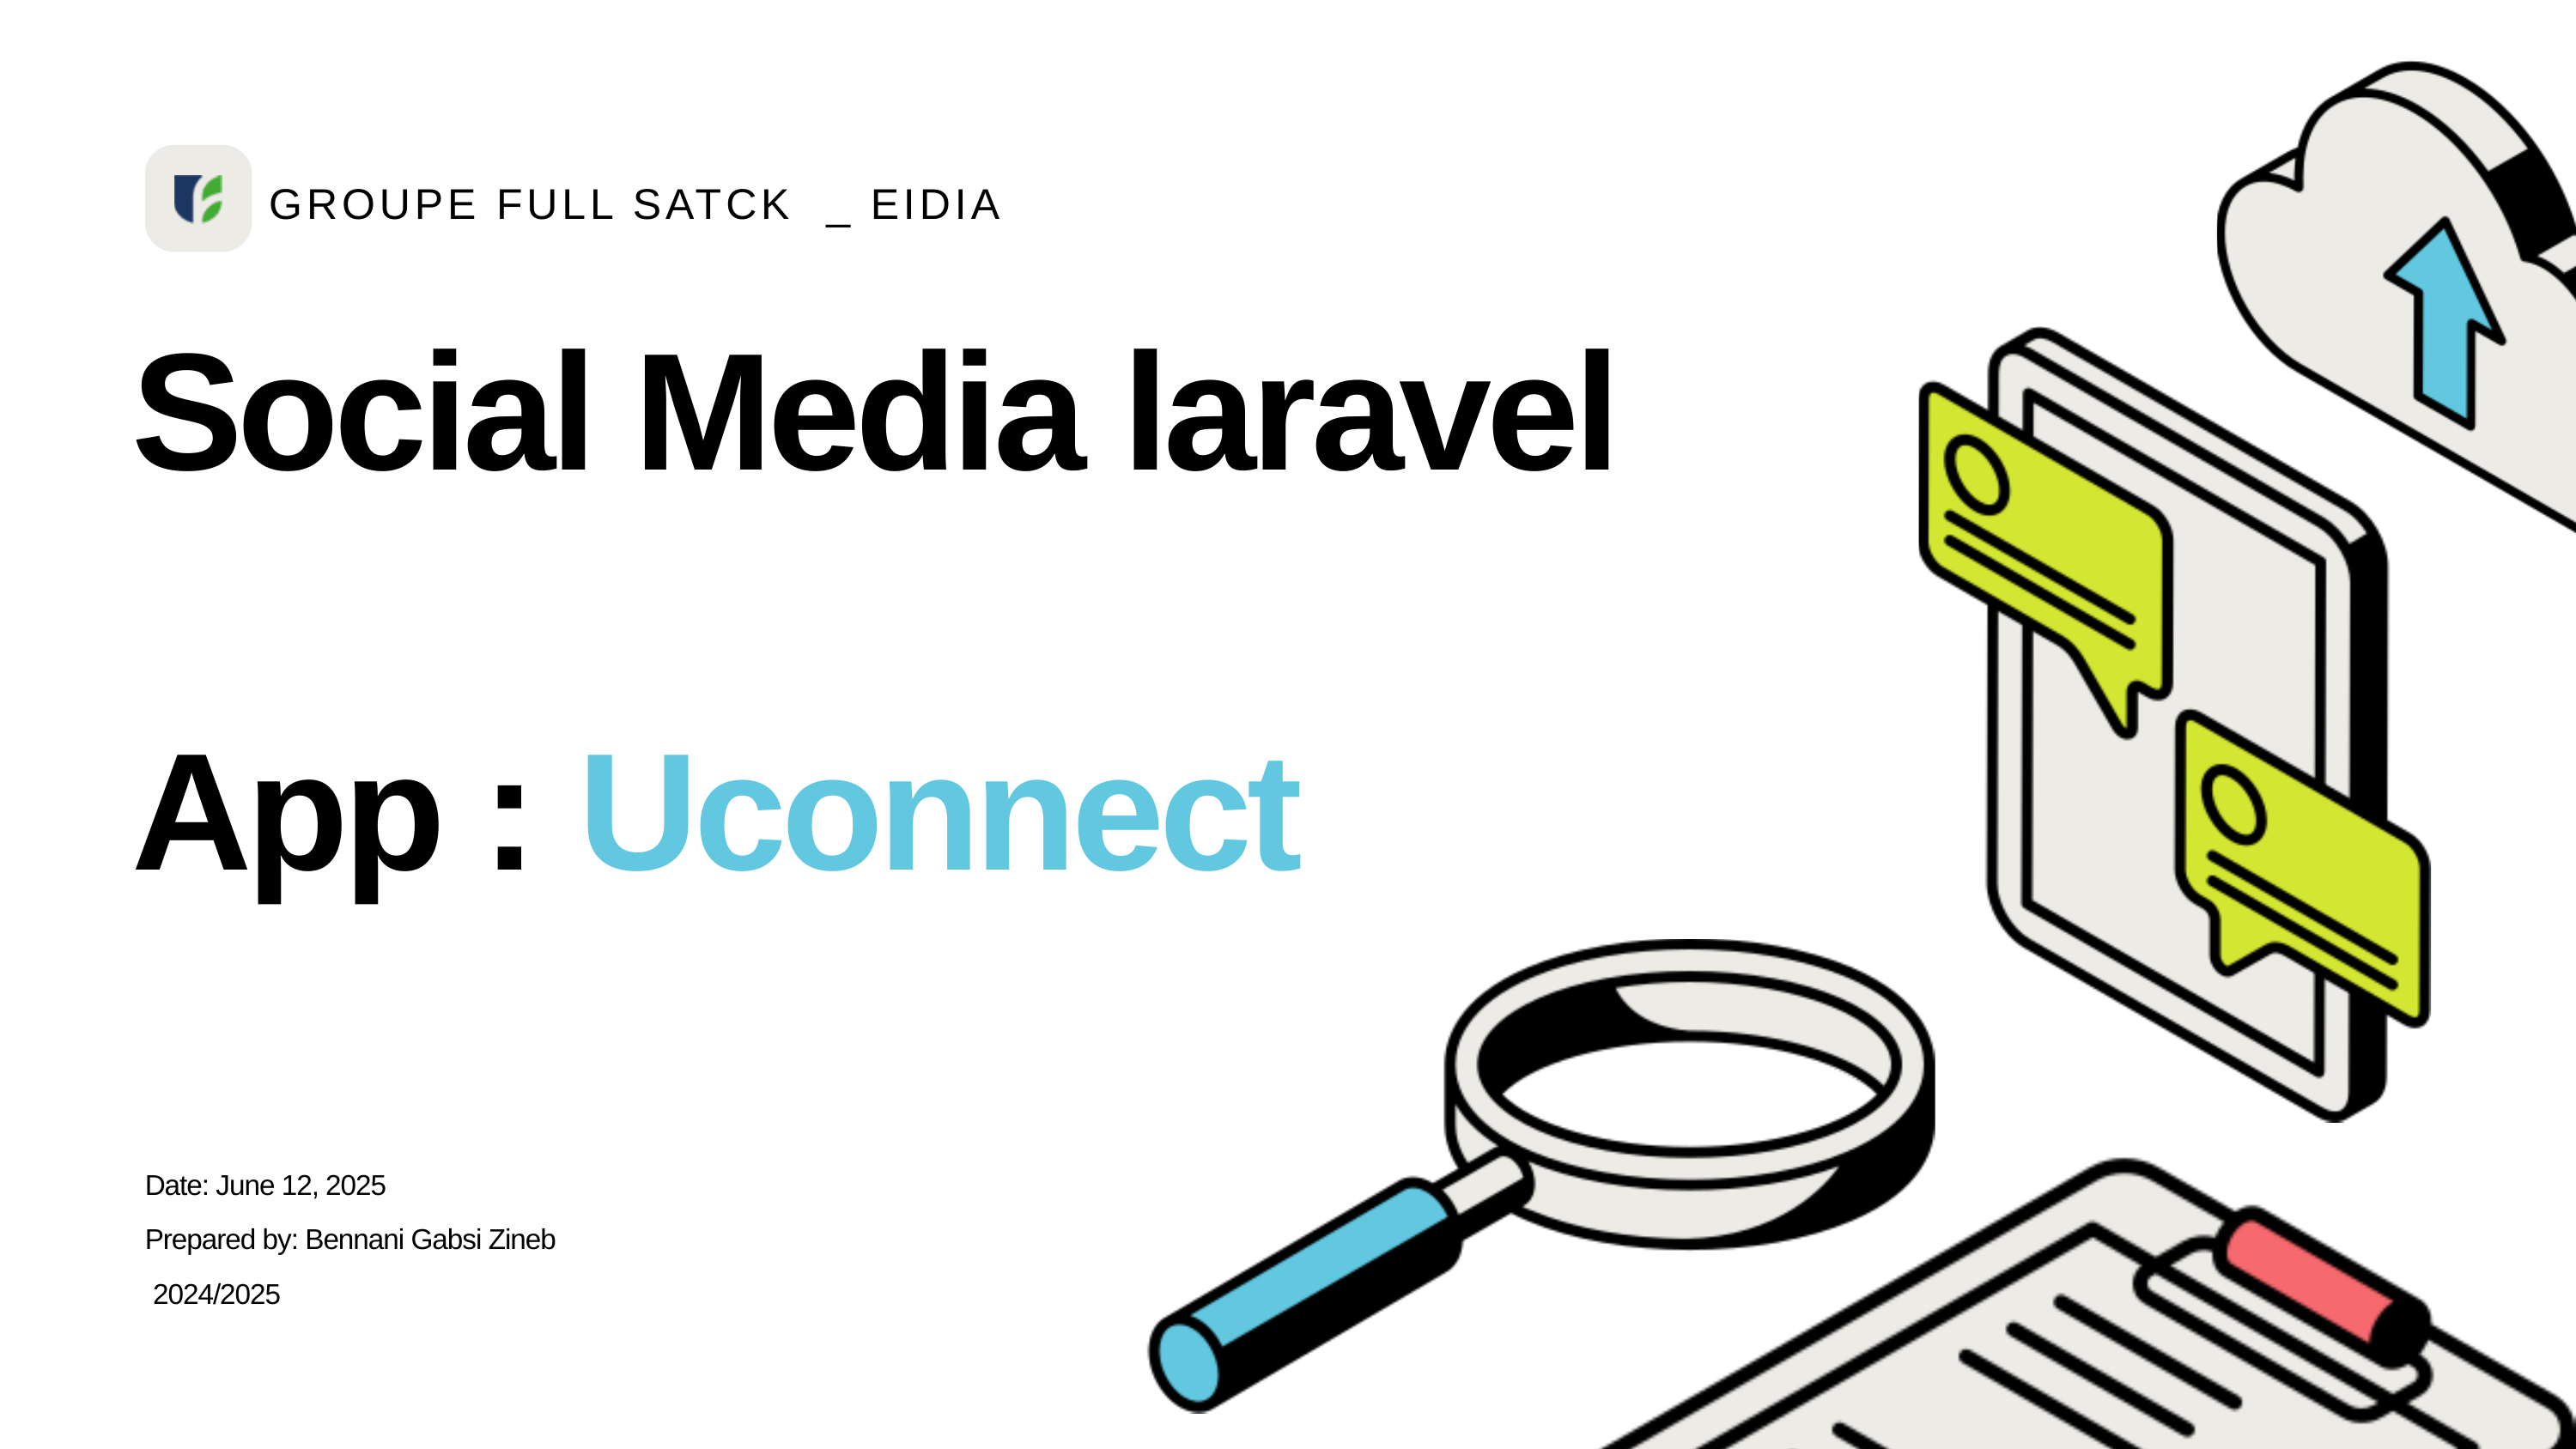

GROUPE FULL SATCK  _ EIDIA
Social Media laravel
App : Uconnect

Date: June 12, 2025
Prepared by: Bennani Gabsi Zineb
 2024/2025